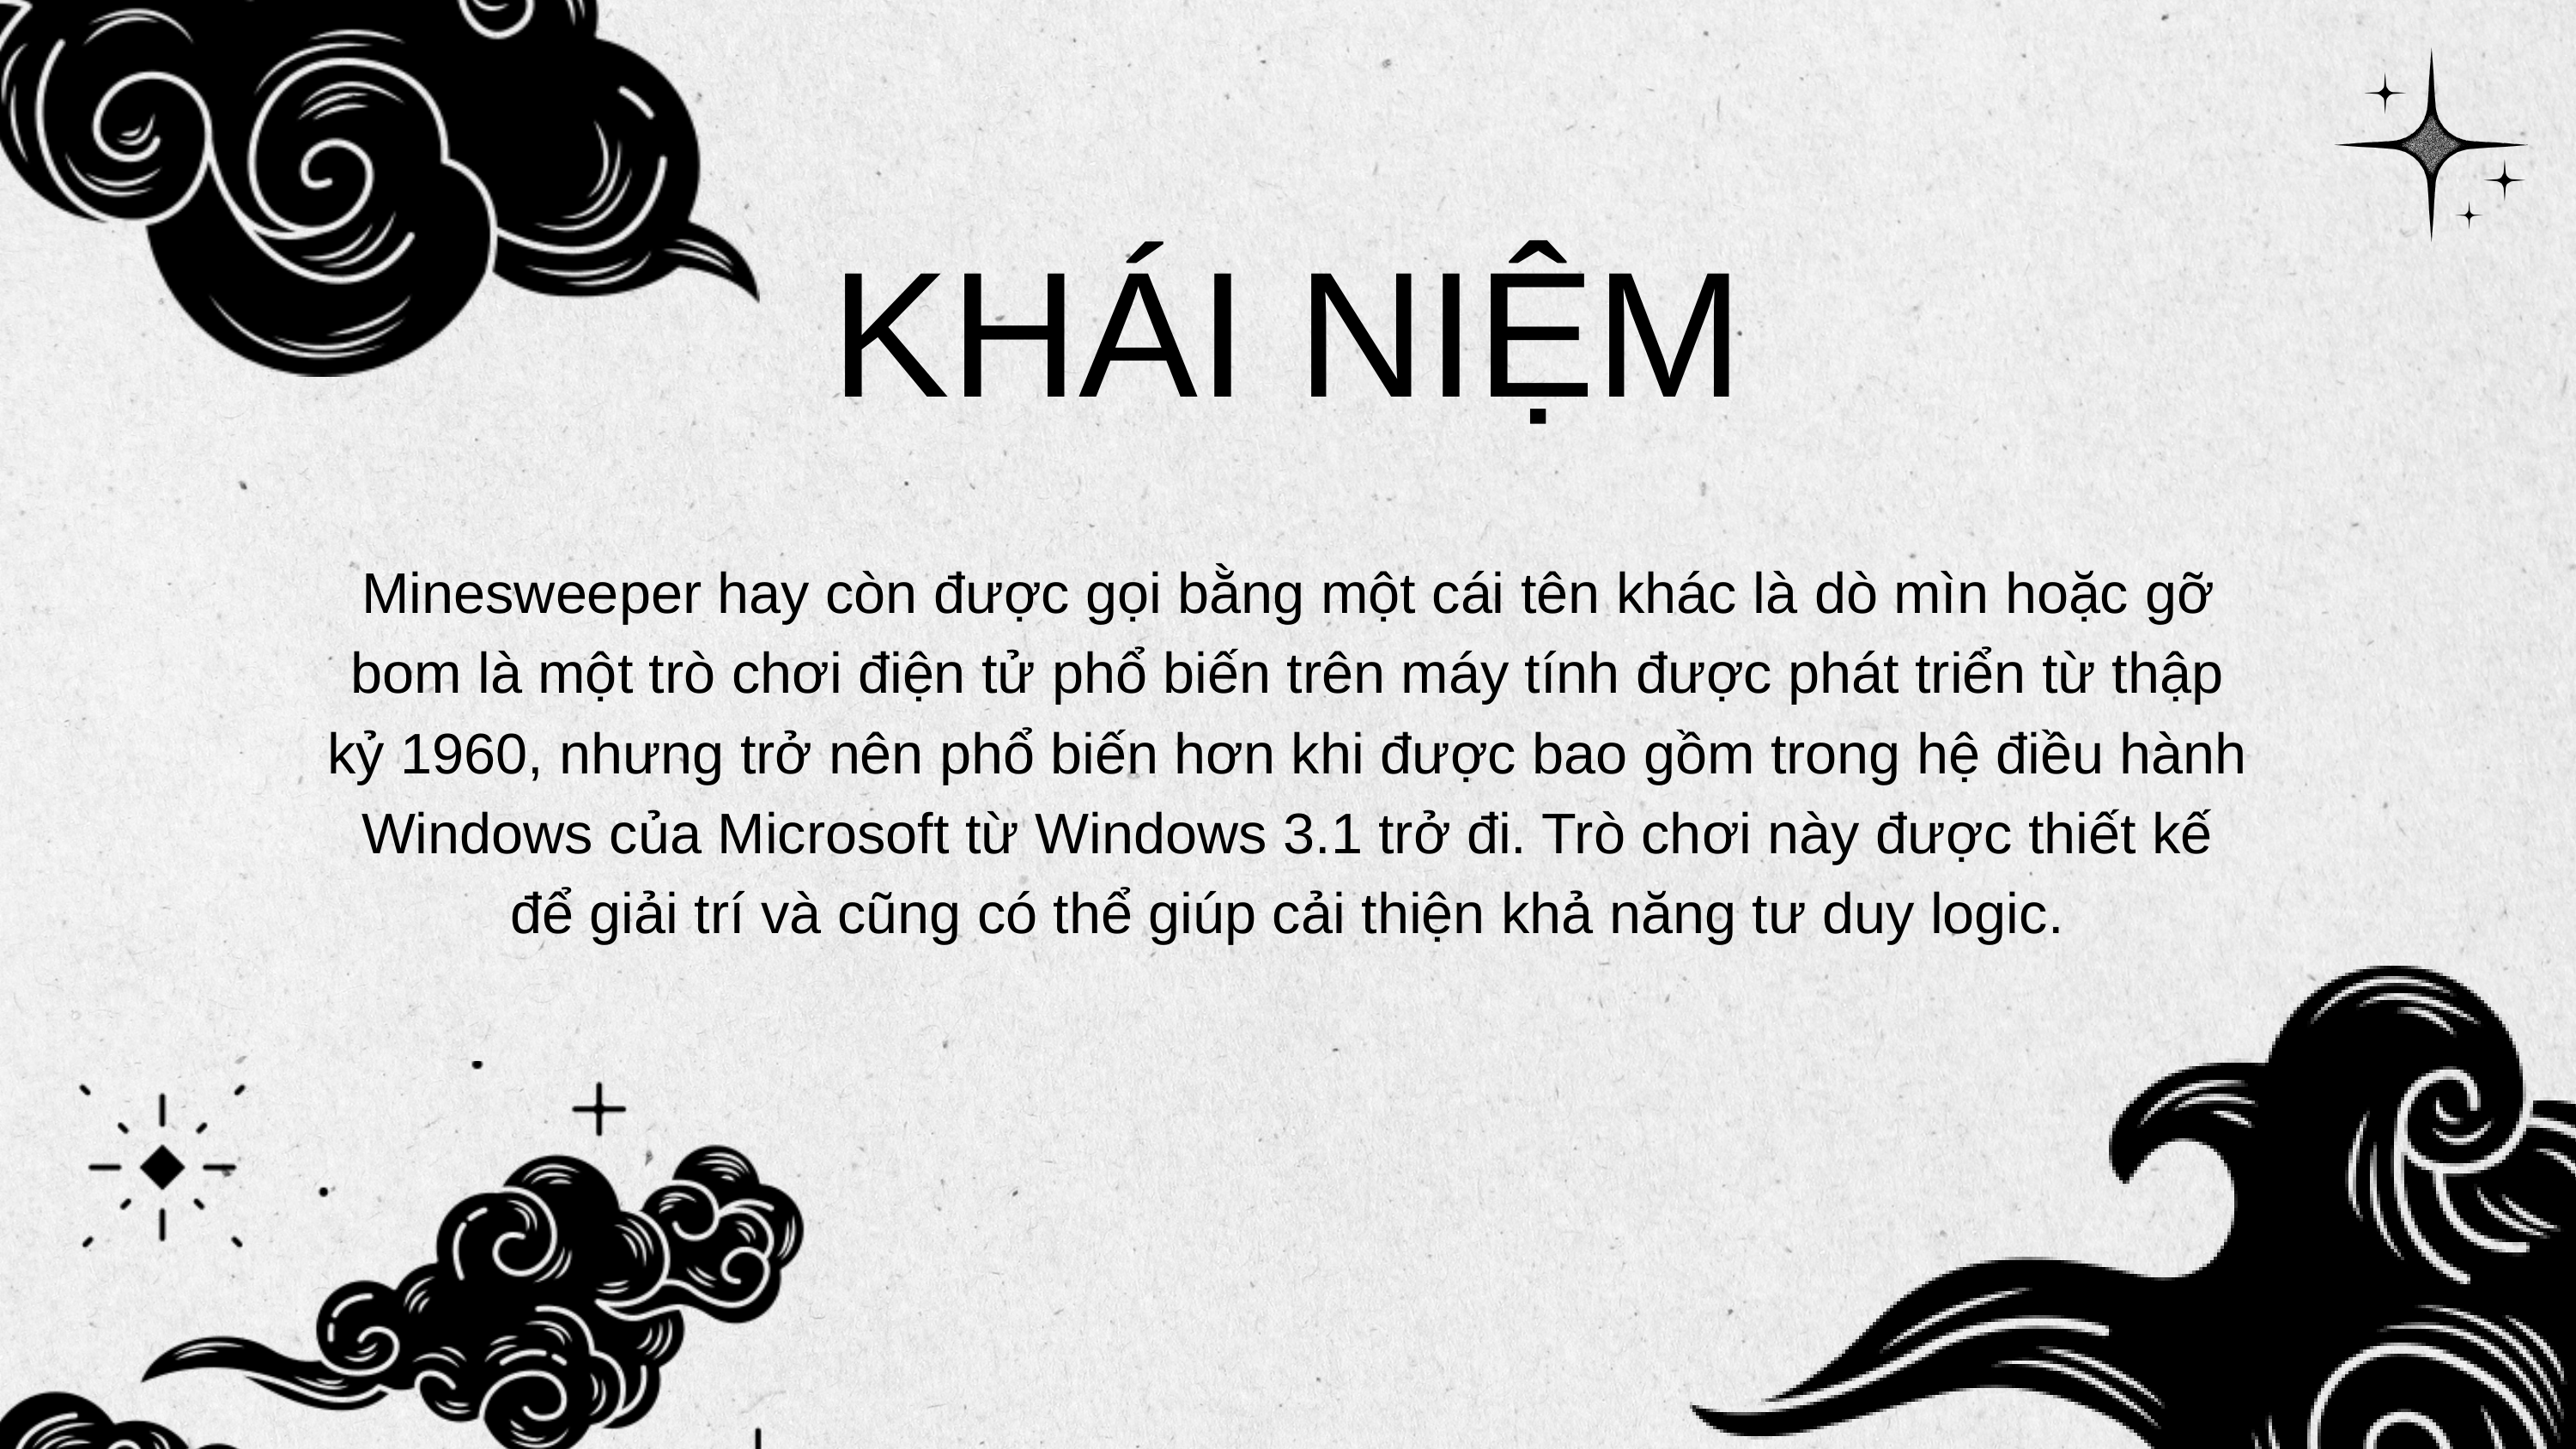

KHÁI NIỆM
Minesweeper hay còn được gọi bằng một cái tên khác là dò mìn hoặc gỡ bom là một trò chơi điện tử phổ biến trên máy tính được phát triển từ thập kỷ 1960, nhưng trở nên phổ biến hơn khi được bao gồm trong hệ điều hành Windows của Microsoft từ Windows 3.1 trở đi. Trò chơi này được thiết kế để giải trí và cũng có thể giúp cải thiện khả năng tư duy logic.